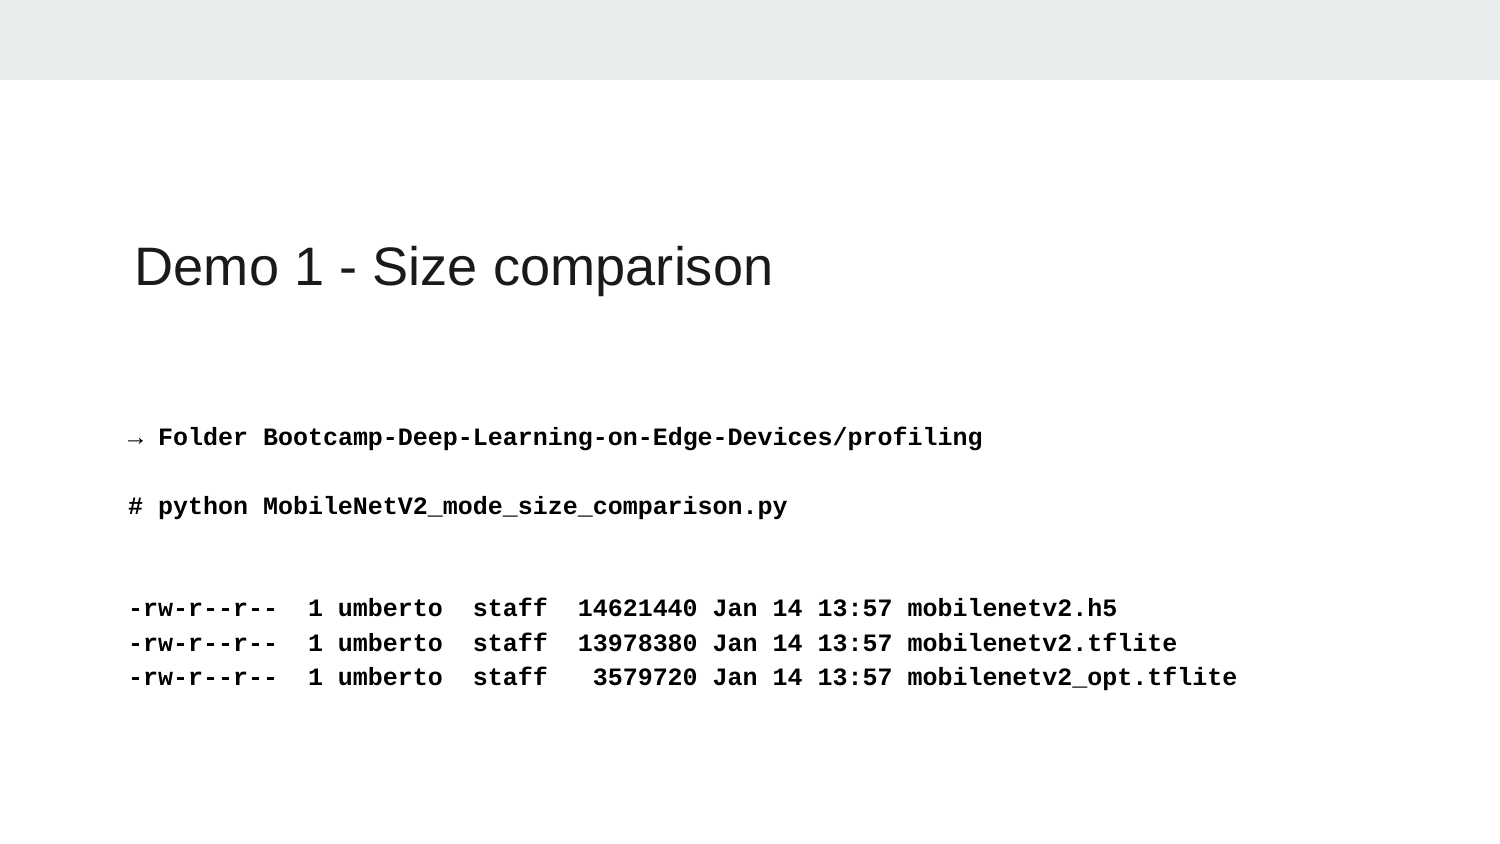

# Demo 1 - Size comparison
→ Folder Bootcamp-Deep-Learning-on-Edge-Devices/profiling

# python MobileNetV2_mode_size_comparison.py

-rw-r--r--  1 umberto  staff  14621440 Jan 14 13:57 mobilenetv2.h5
-rw-r--r--  1 umberto  staff  13978380 Jan 14 13:57 mobilenetv2.tflite
-rw-r--r--  1 umberto  staff   3579720 Jan 14 13:57 mobilenetv2_opt.tflite